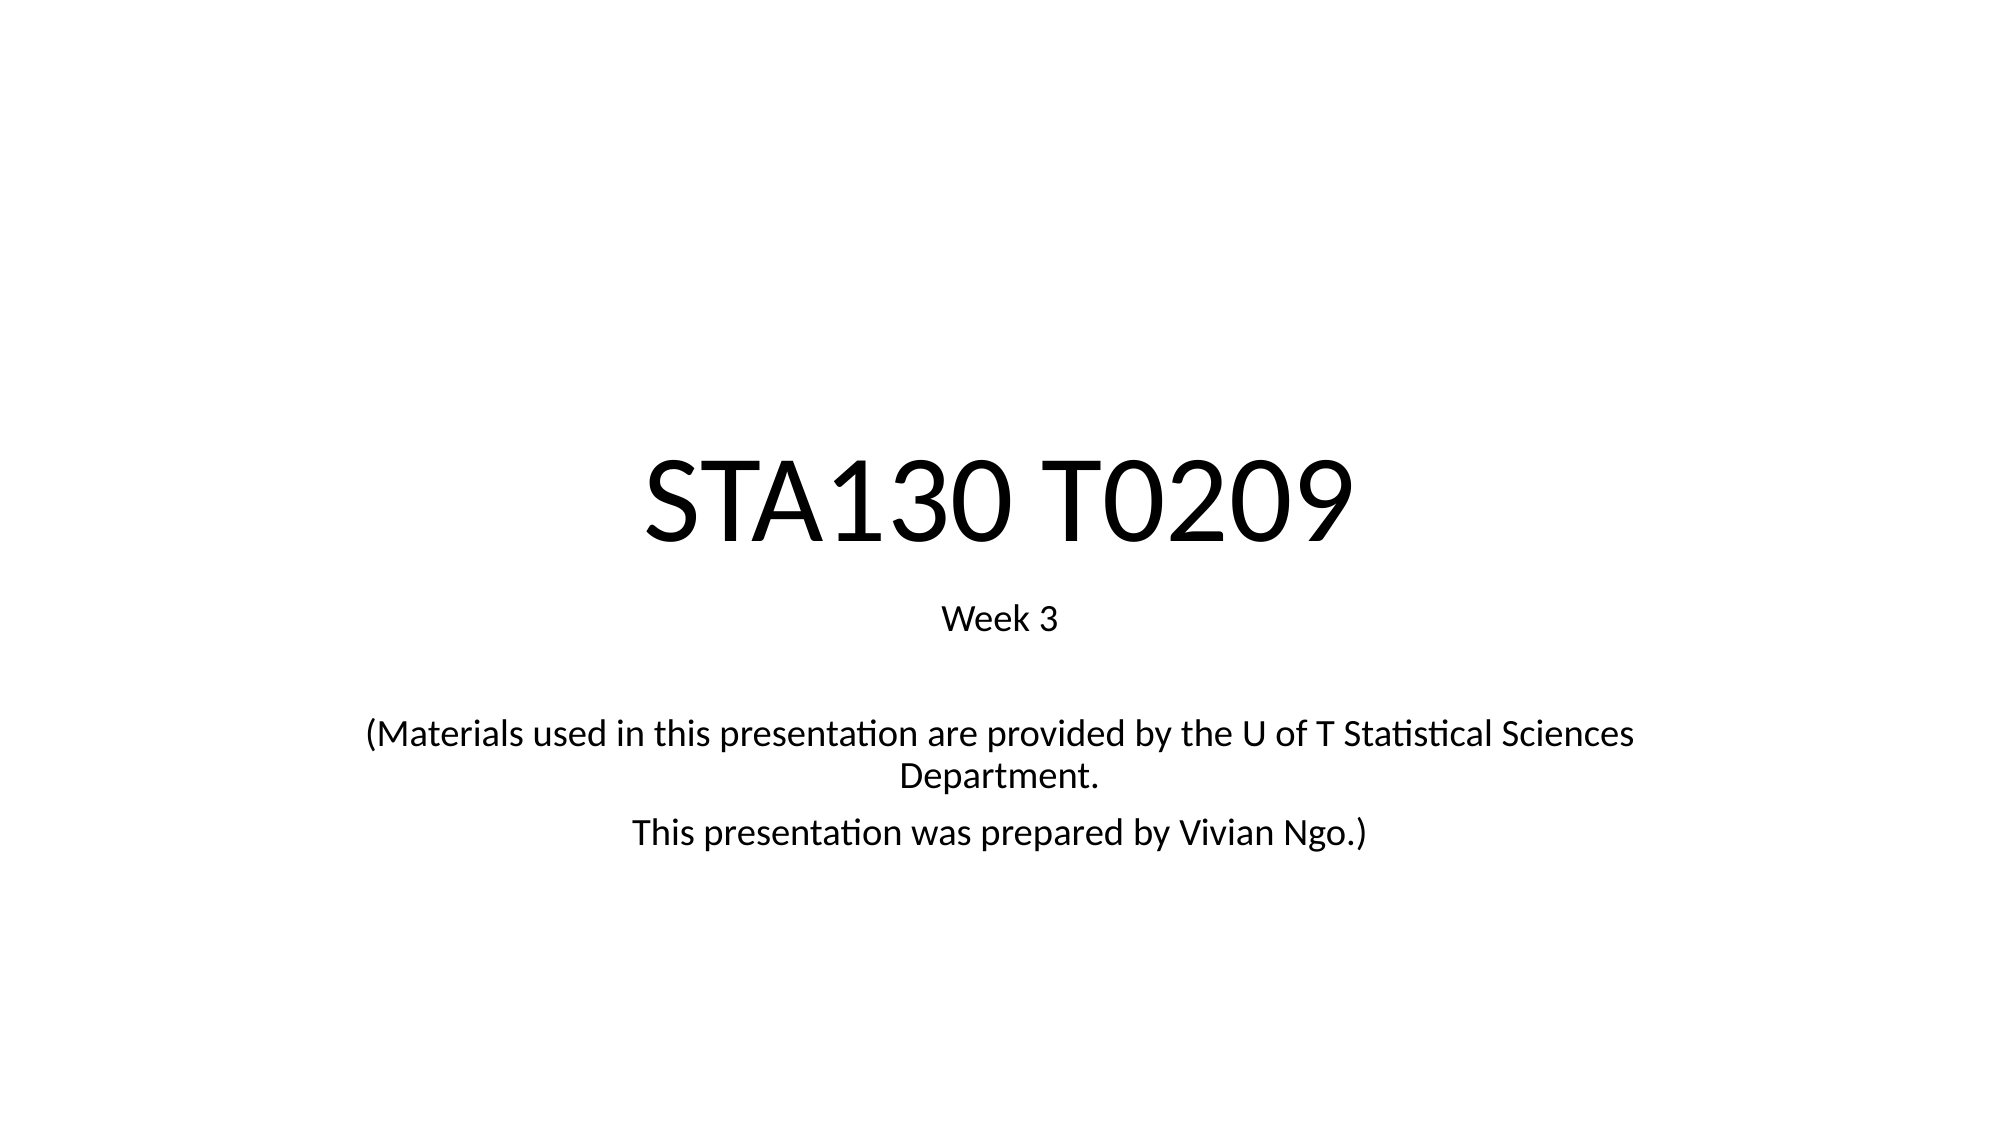

# STA130 T0209
Week 3

(Materials used in this presentation are provided by the U of T Statistical Sciences Department.
This presentation was prepared by Vivian Ngo.)